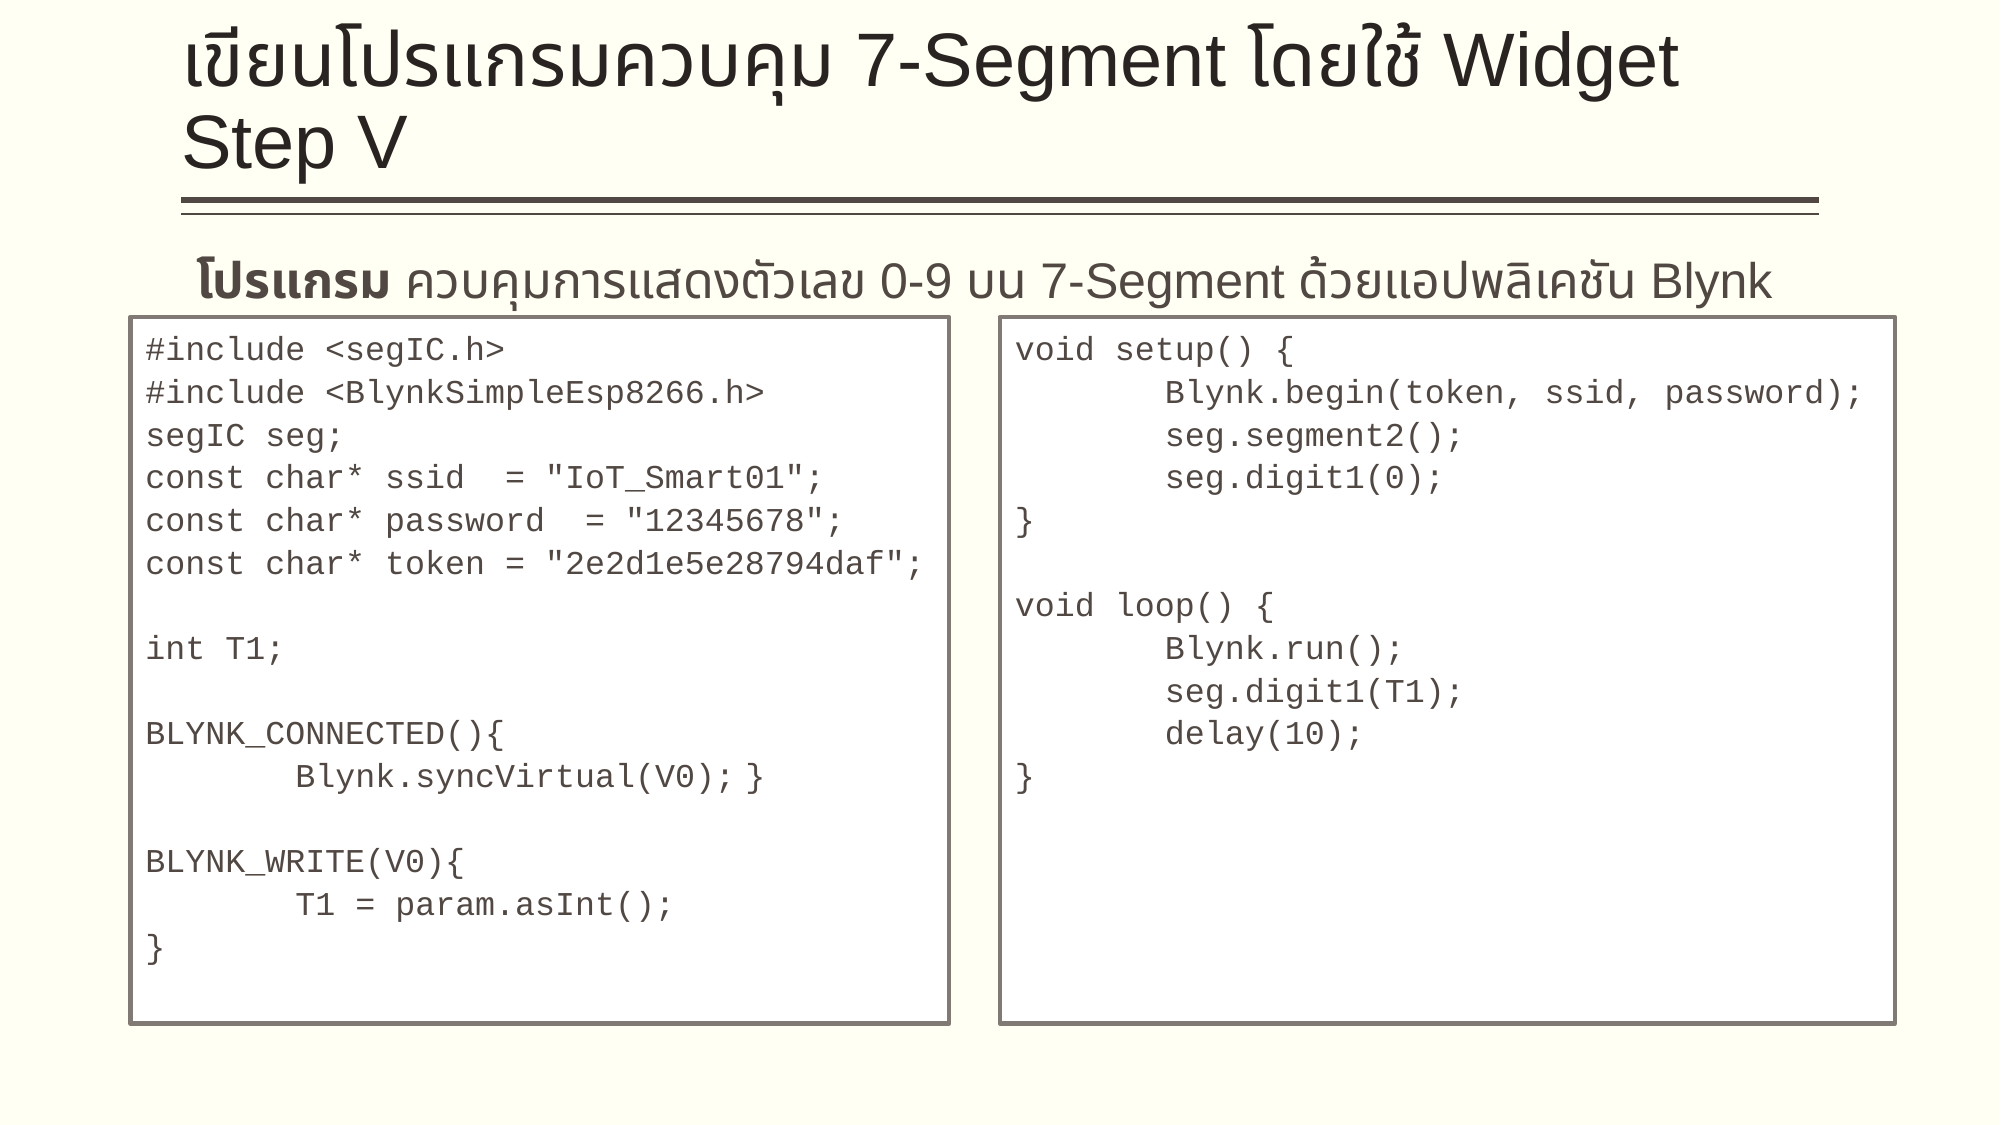

# เขียนโปรแกรมควบคุม 7-Segment โดยใช้ Widget Step V
โปรแกรม ควบคุมการแสดงตัวเลข 0-9 บน 7-Segment ด้วยแอปพลิเคชัน Blynk
#include <segIC.h>
#include <BlynkSimpleEsp8266.h>
segIC seg;
const char* ssid  = "IoT_Smart01";
const char* password  = "12345678";
const char* token = "2e2d1e5e28794daf";

int T1;

BLYNK_CONNECTED(){
	Blynk.syncVirtual(V0);	}

BLYNK_WRITE(V0){
	T1 = param.asInt();
}

void setup() {
	Blynk.begin(token, ssid, password);
	seg.segment2();
	seg.digit1(0);
}

void loop() {
	Blynk.run();
	seg.digit1(T1);
	delay(10);
}